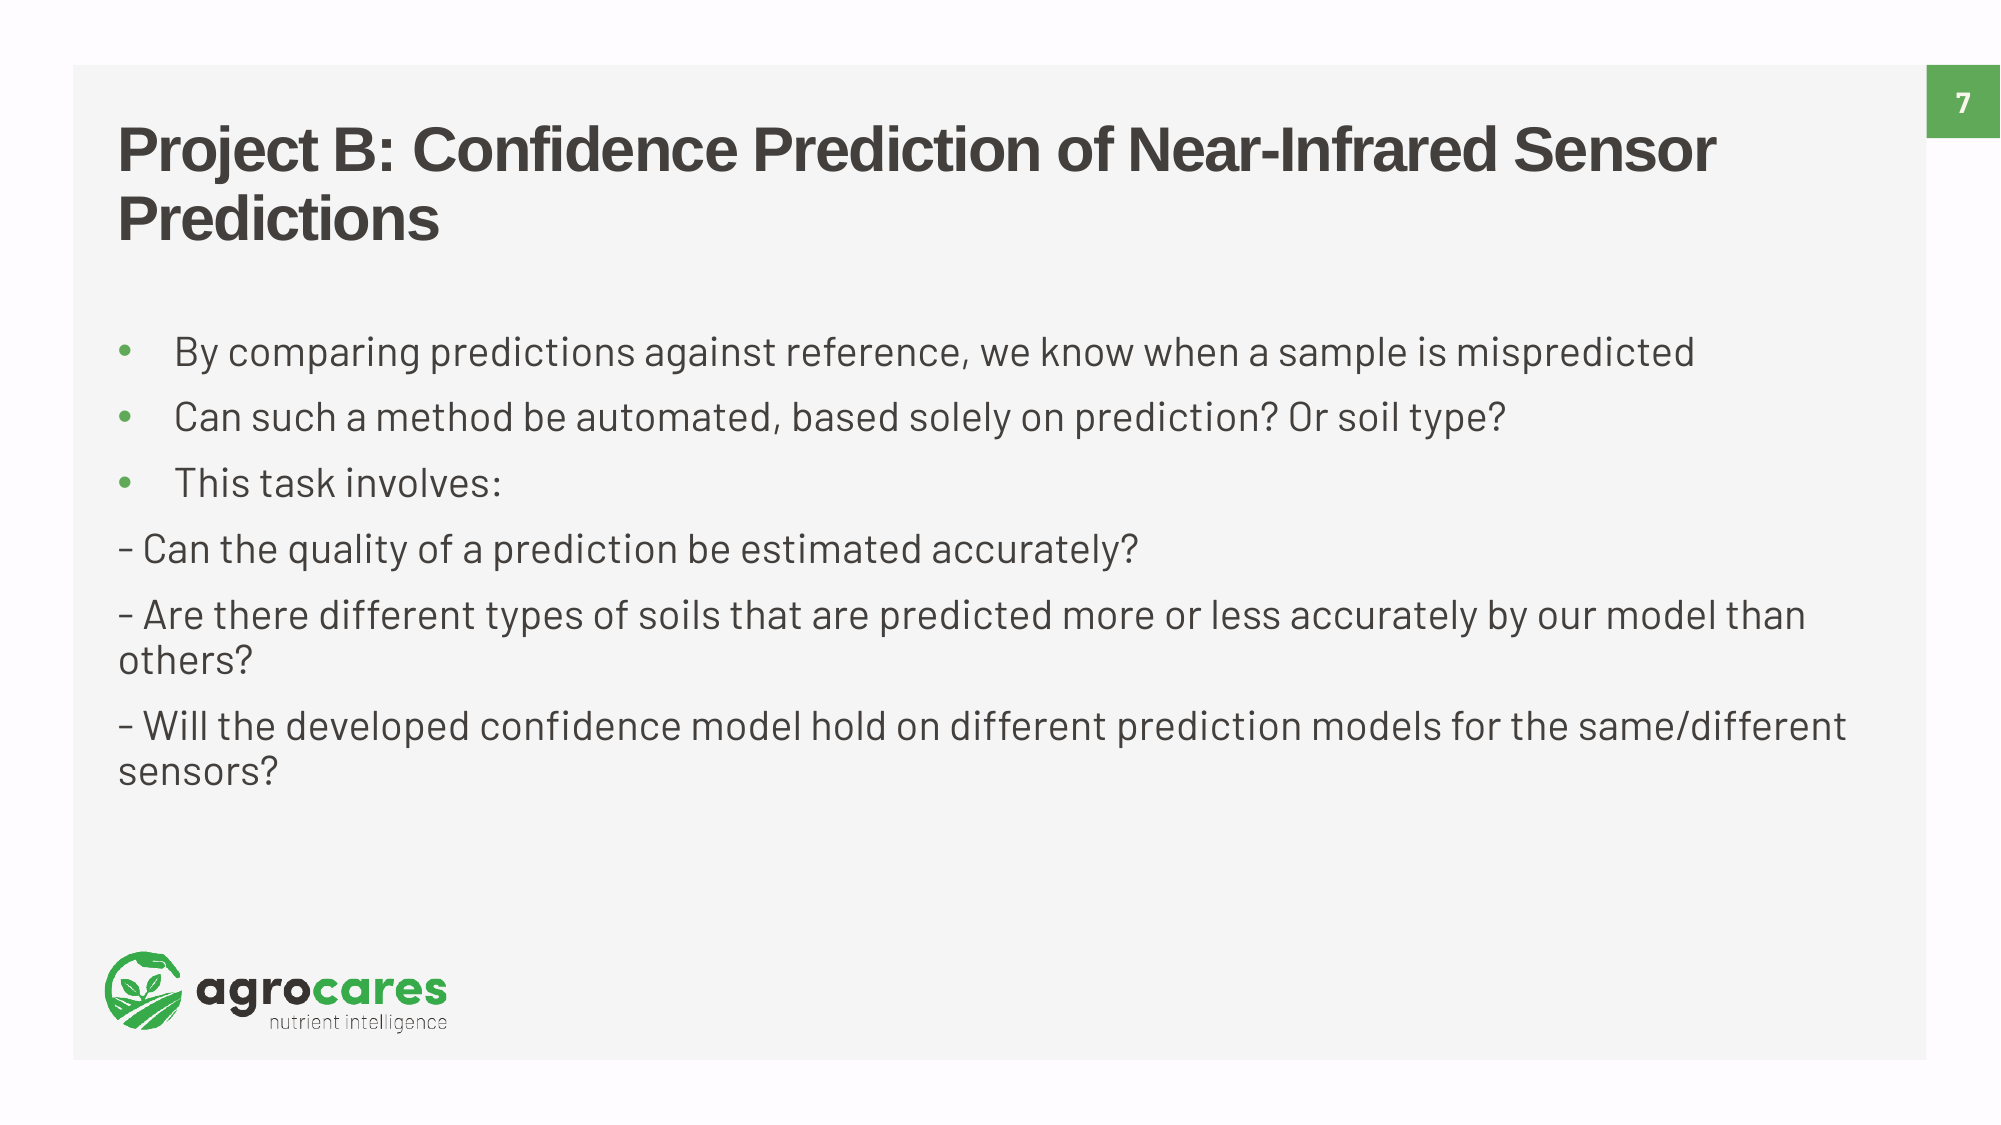

7
# Project B: Confidence Prediction of Near-Infrared Sensor Predictions
By comparing predictions against reference, we know when a sample is mispredicted
Can such a method be automated, based solely on prediction? Or soil type?
This task involves:
- Can the quality of a prediction be estimated accurately?
- Are there different types of soils that are predicted more or less accurately by our model than others?
- Will the developed confidence model hold on different prediction models for the same/different sensors?